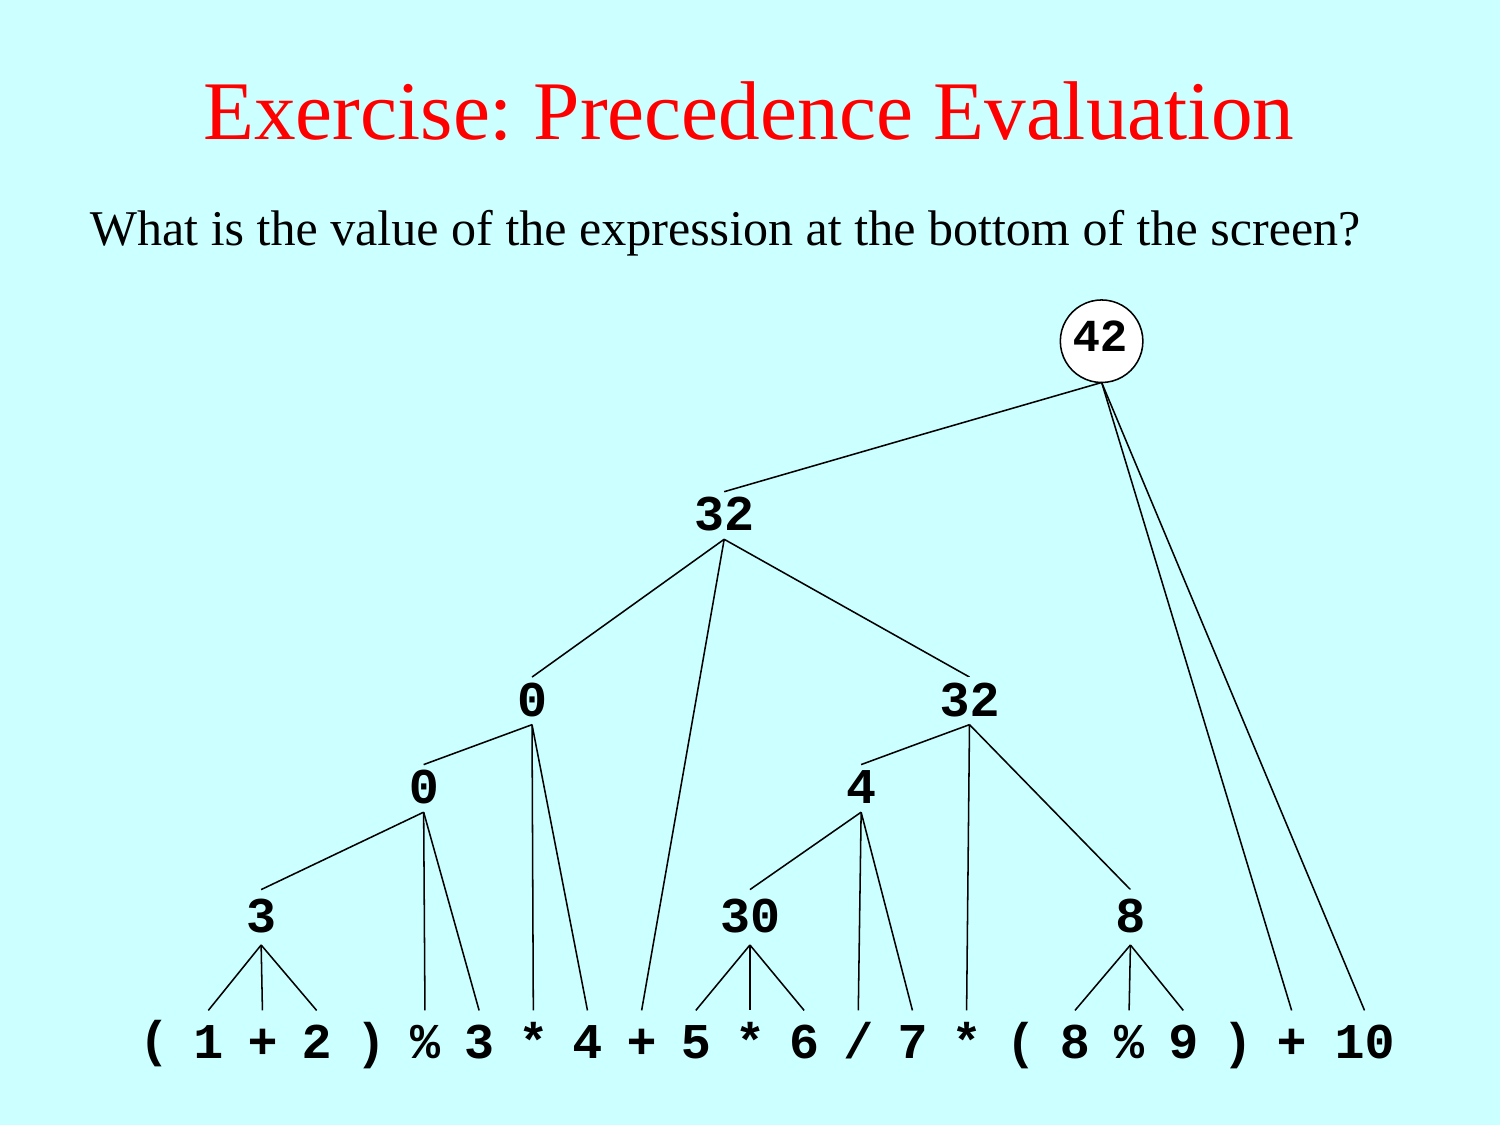

# Exercise: Precedence Evaluation
What is the value of the expression at the bottom of the screen?

42
32
0
32
0
4
3
30
8
(
1
+
2
)
%
3
*
4
+
5
*
6
/
7
*
(
8
%
9
)
+
10